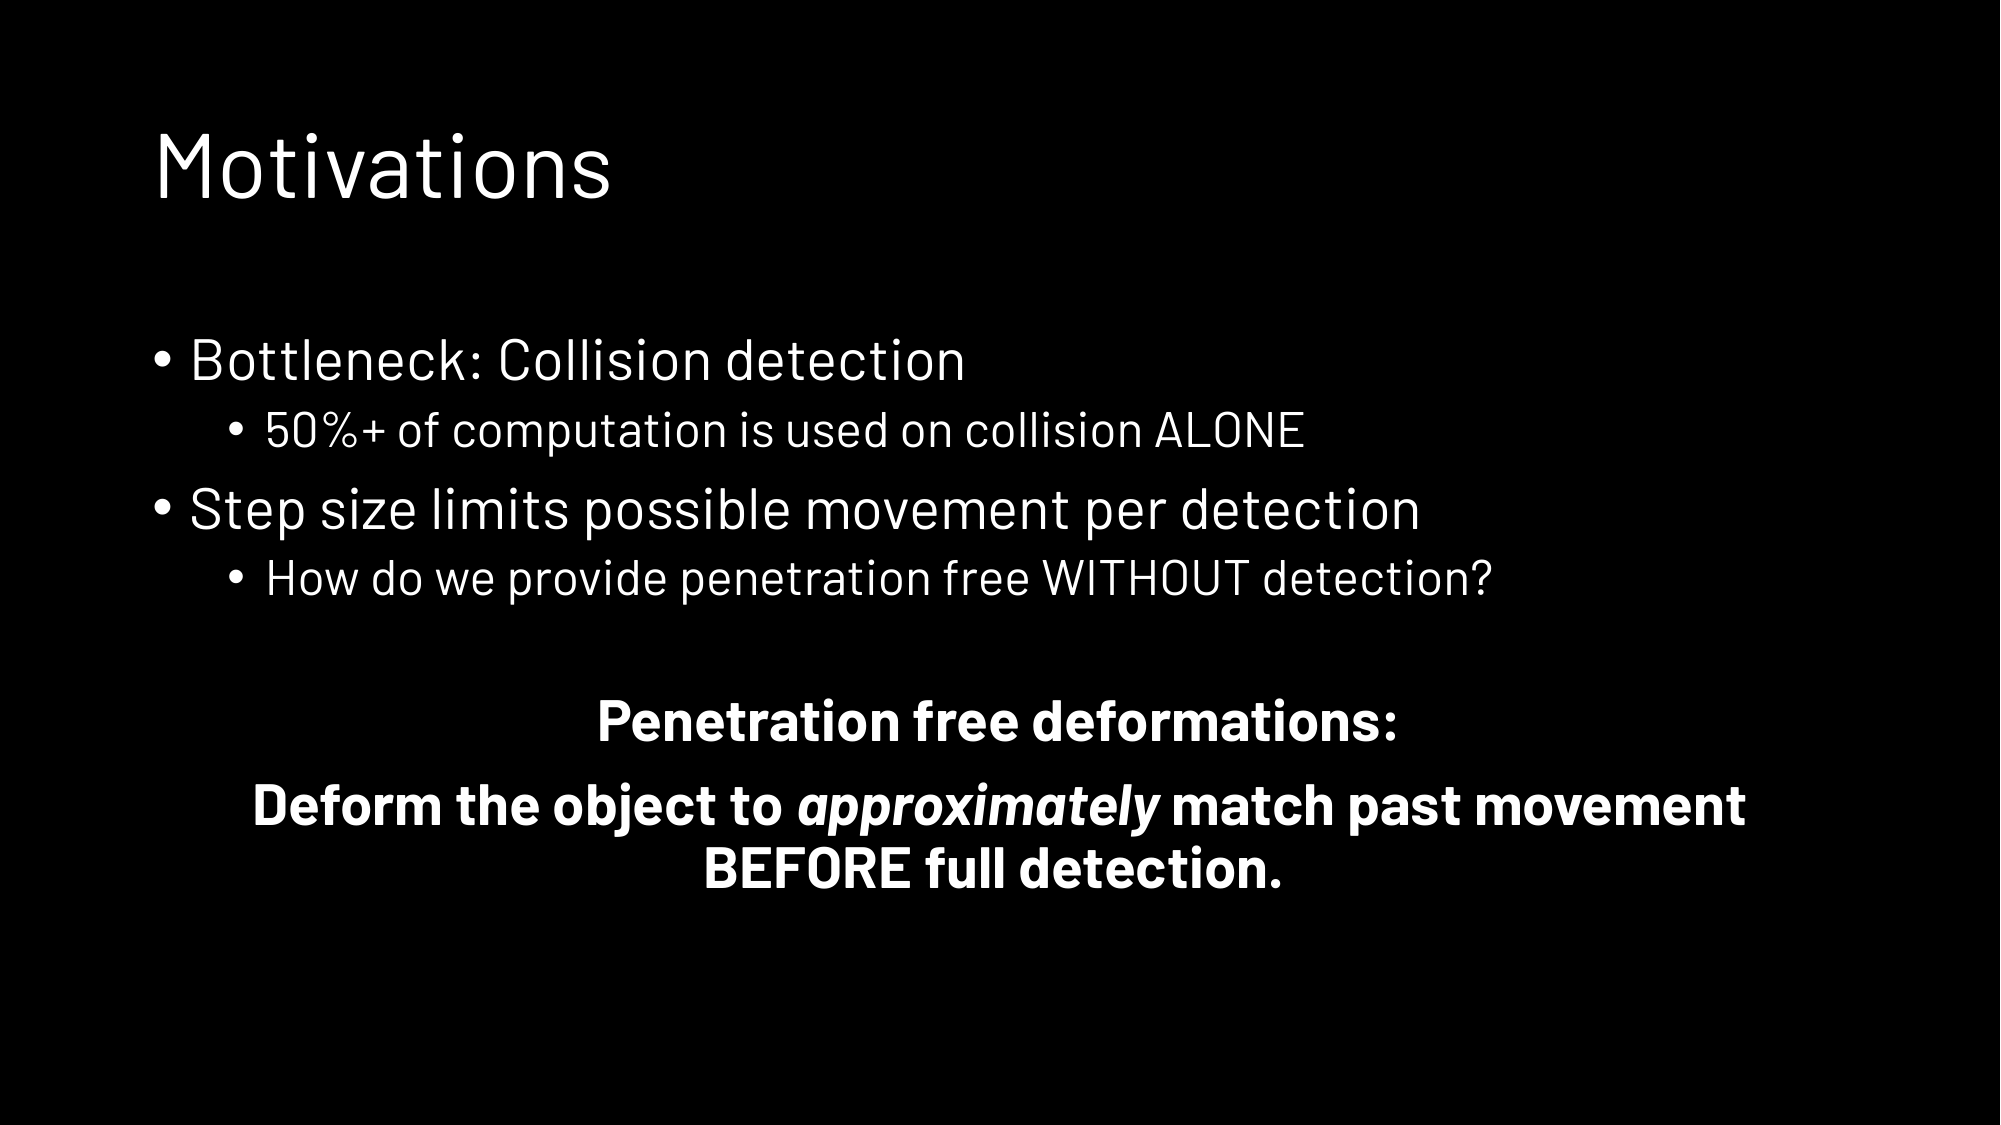

# Motivations
Bottleneck: Collision detection
50%+ of computation is used on collision ALONE
Step size limits possible movement per detection
How do we provide penetration free WITHOUT detection?

Penetration free deformations:
Deform the object to approximately match past movement BEFORE full detection.